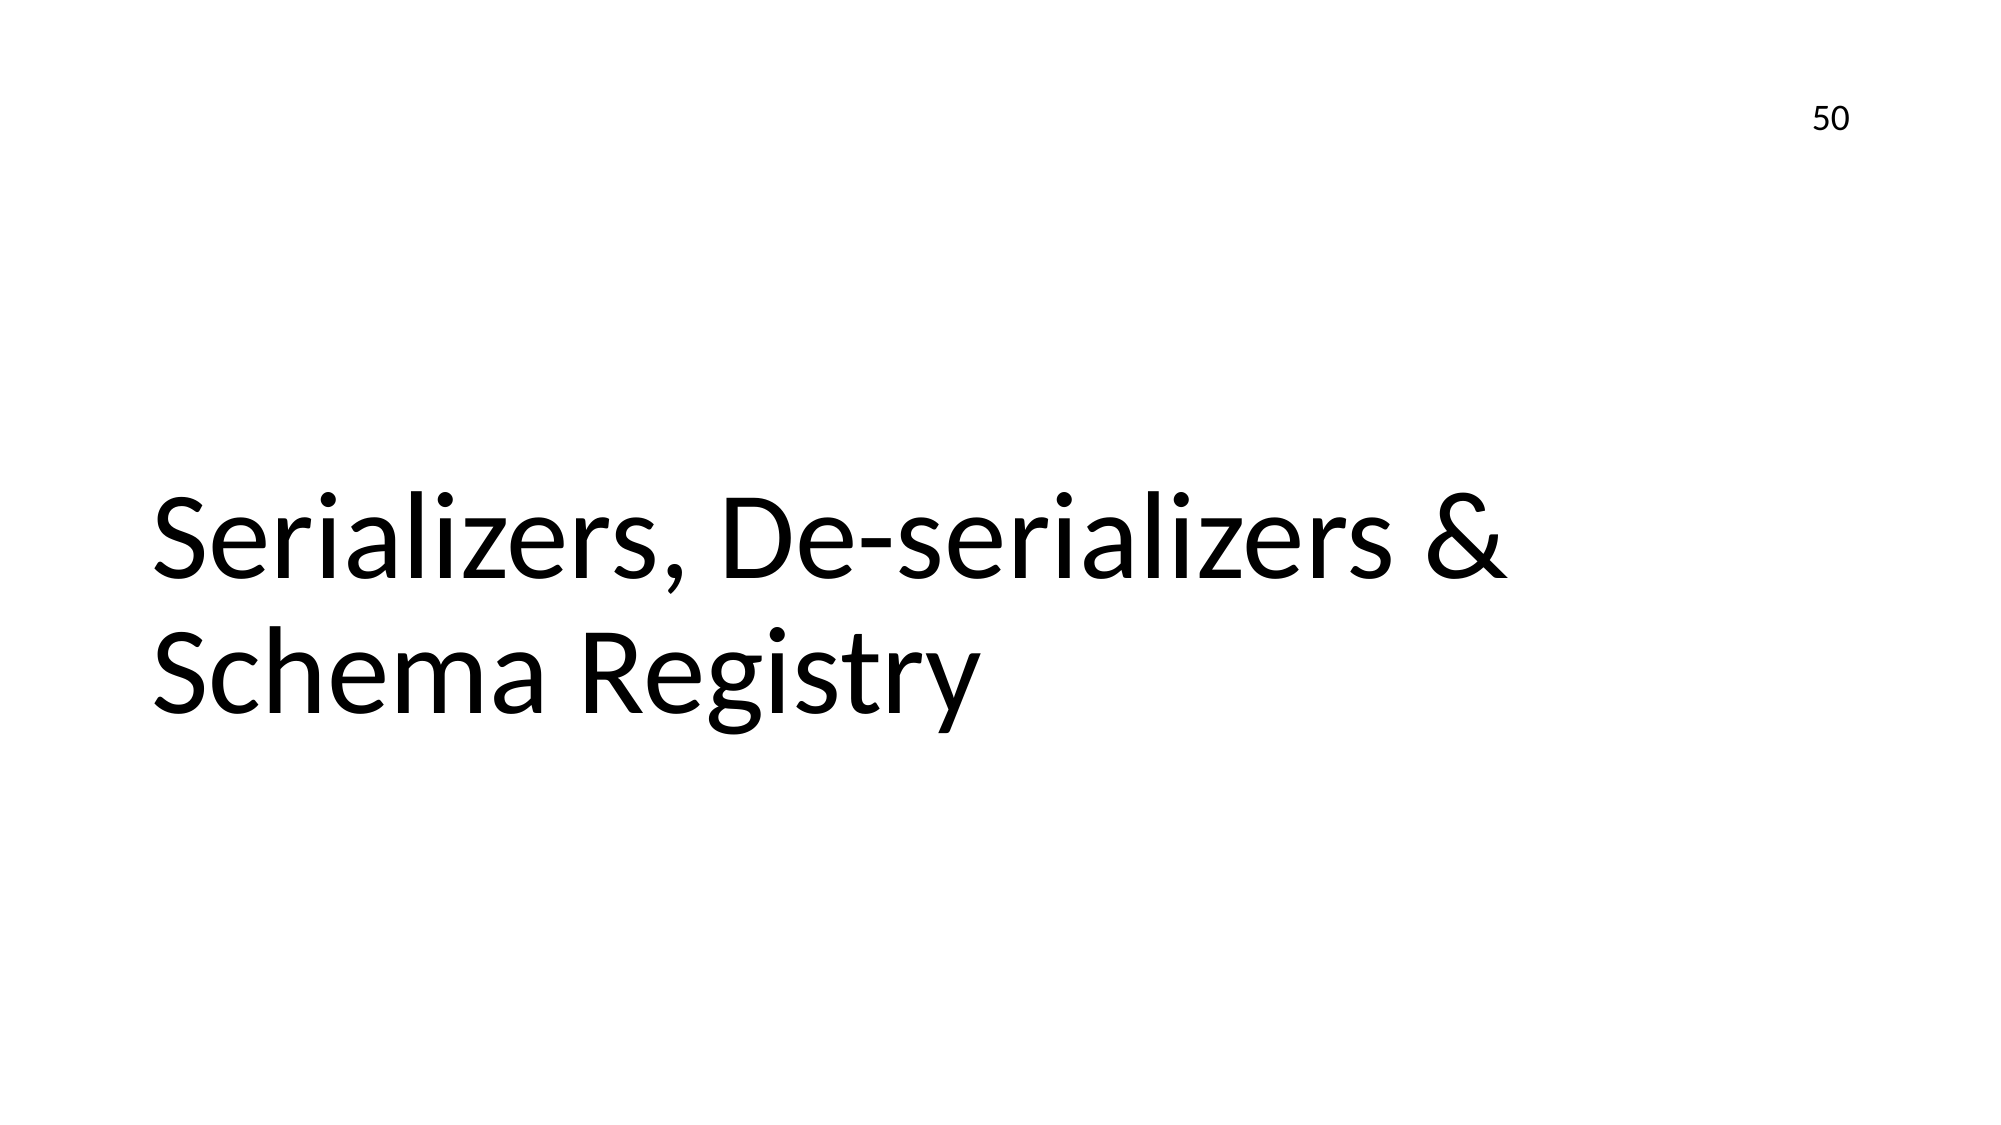

50
# Serializers, De-serializers & Schema Registry